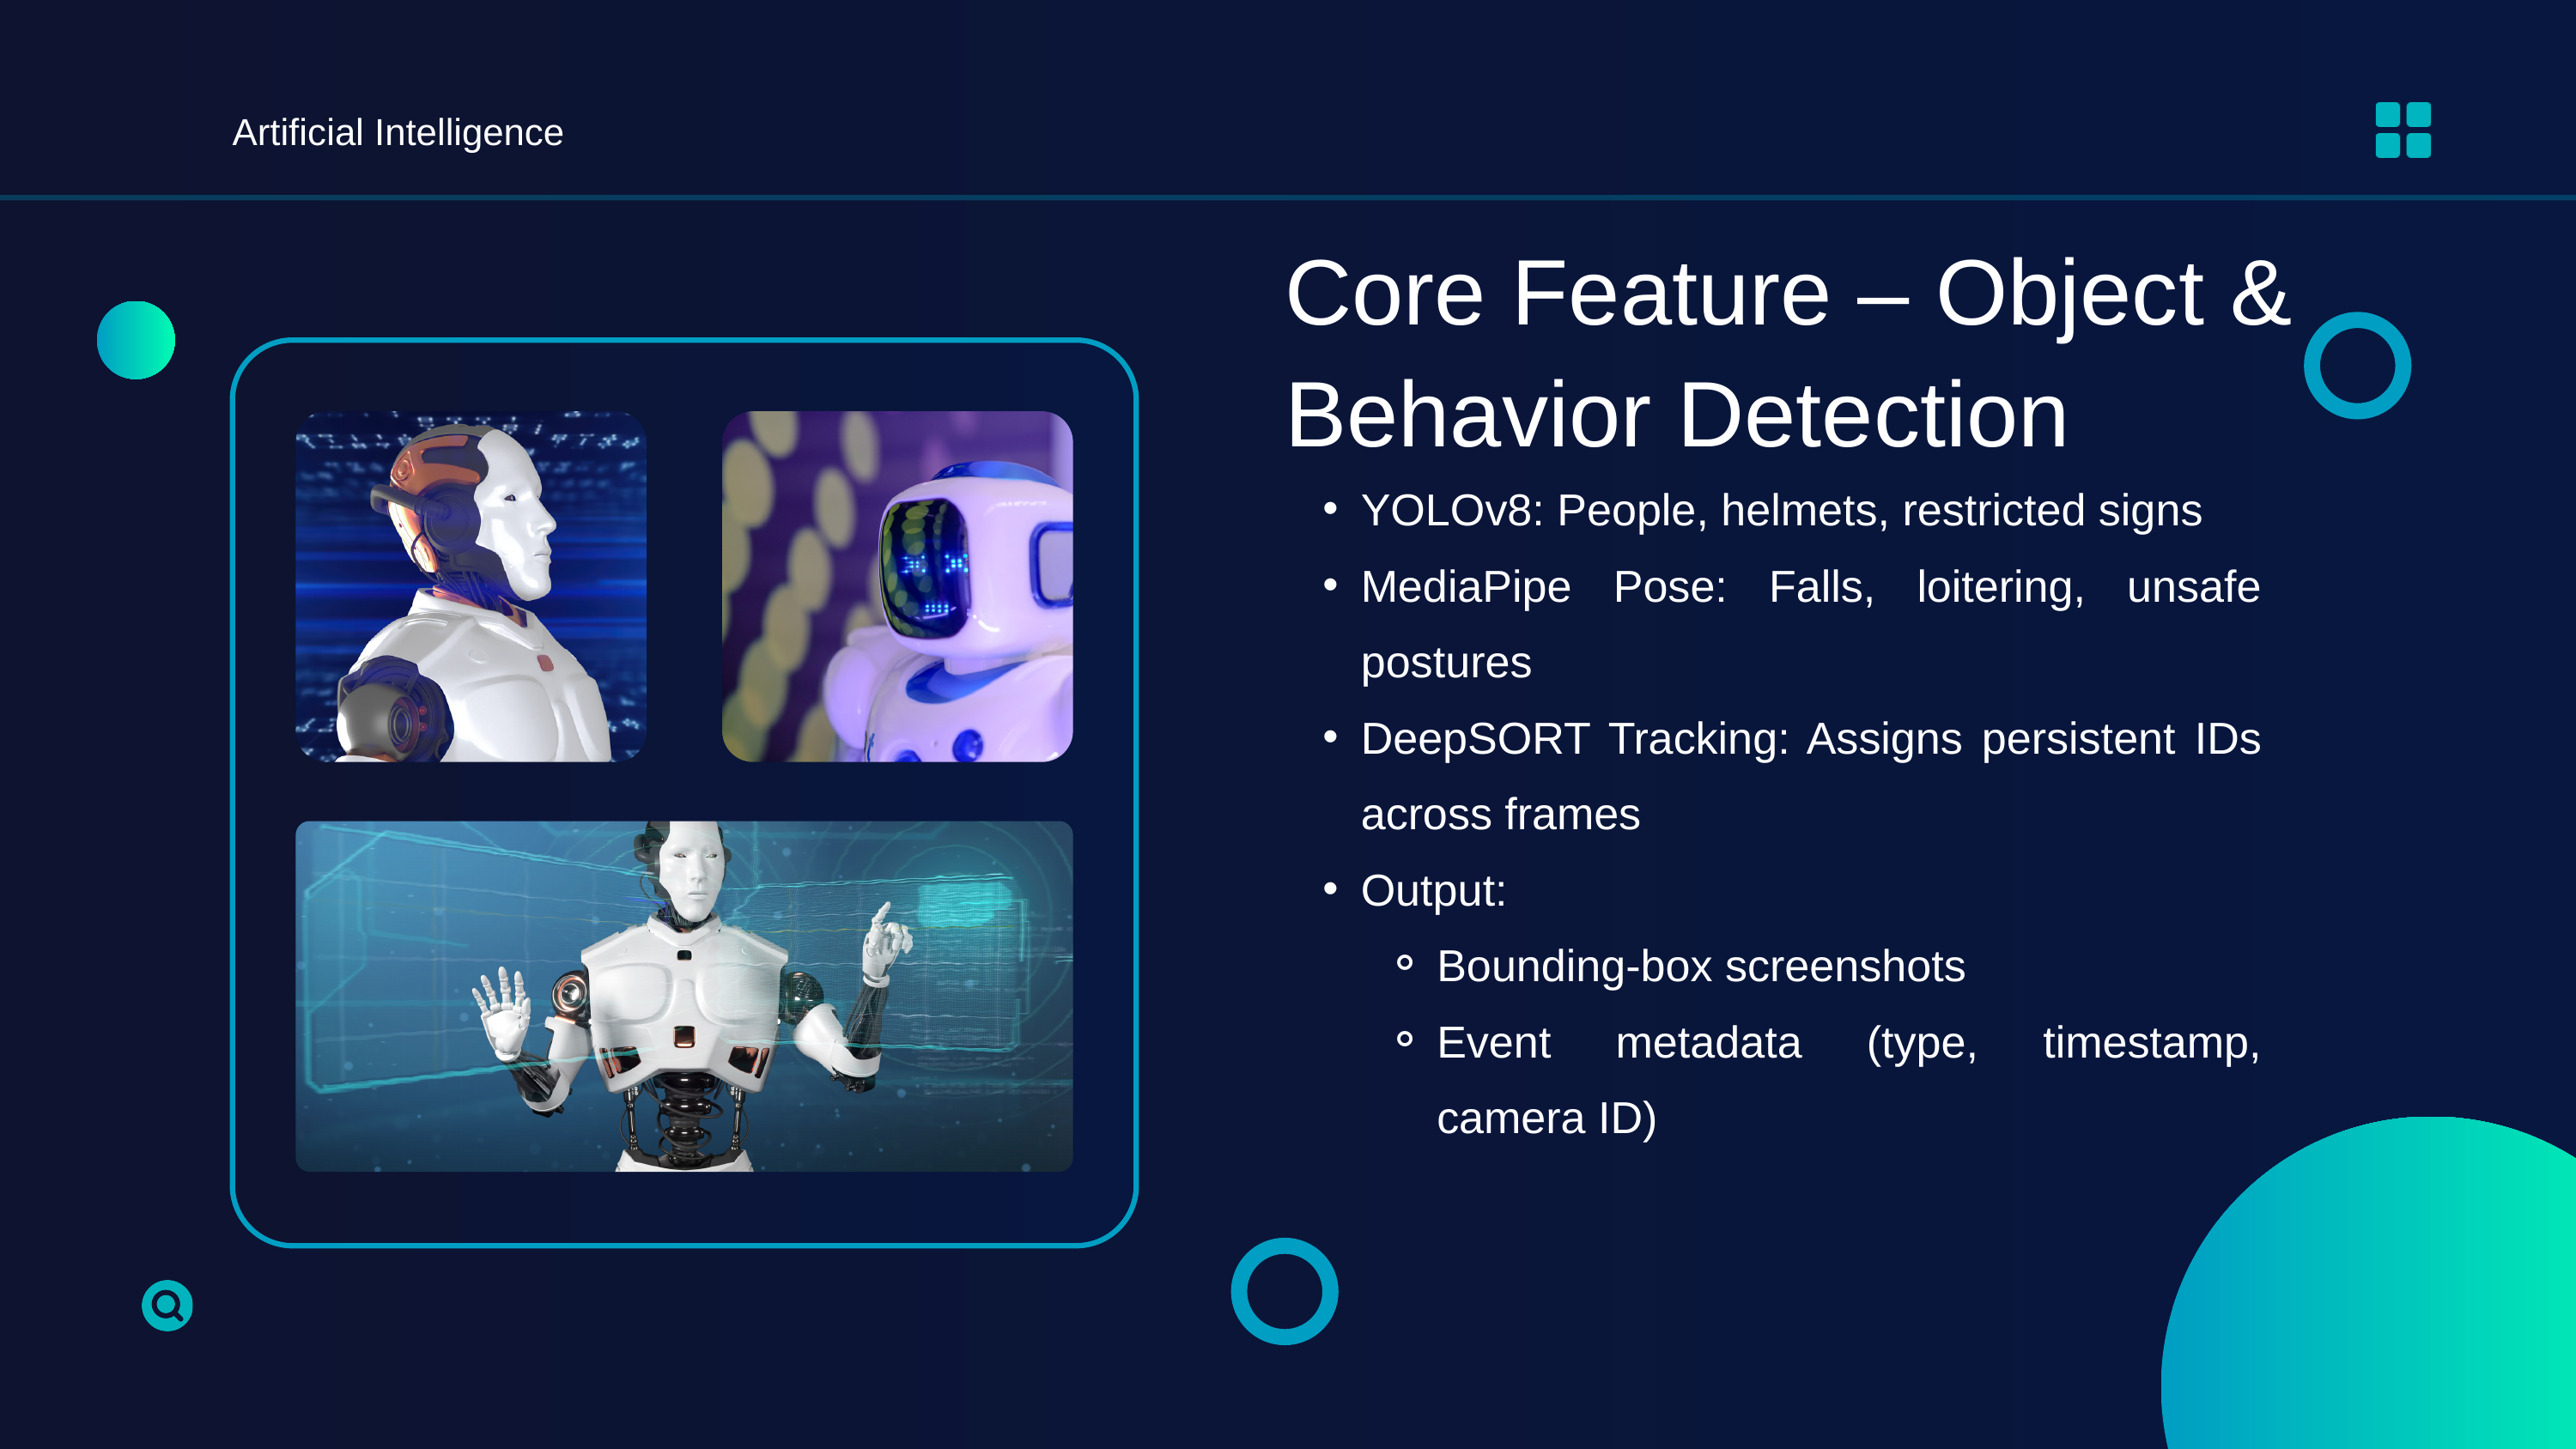

Artificial Intelligence
Core Feature – Object & Behavior Detection

YOLOv8: People, helmets, restricted signs
MediaPipe Pose: Falls, loitering, unsafe postures
DeepSORT Tracking: Assigns persistent IDs across frames
Output:
Bounding-box screenshots
Event metadata (type, timestamp, camera ID)